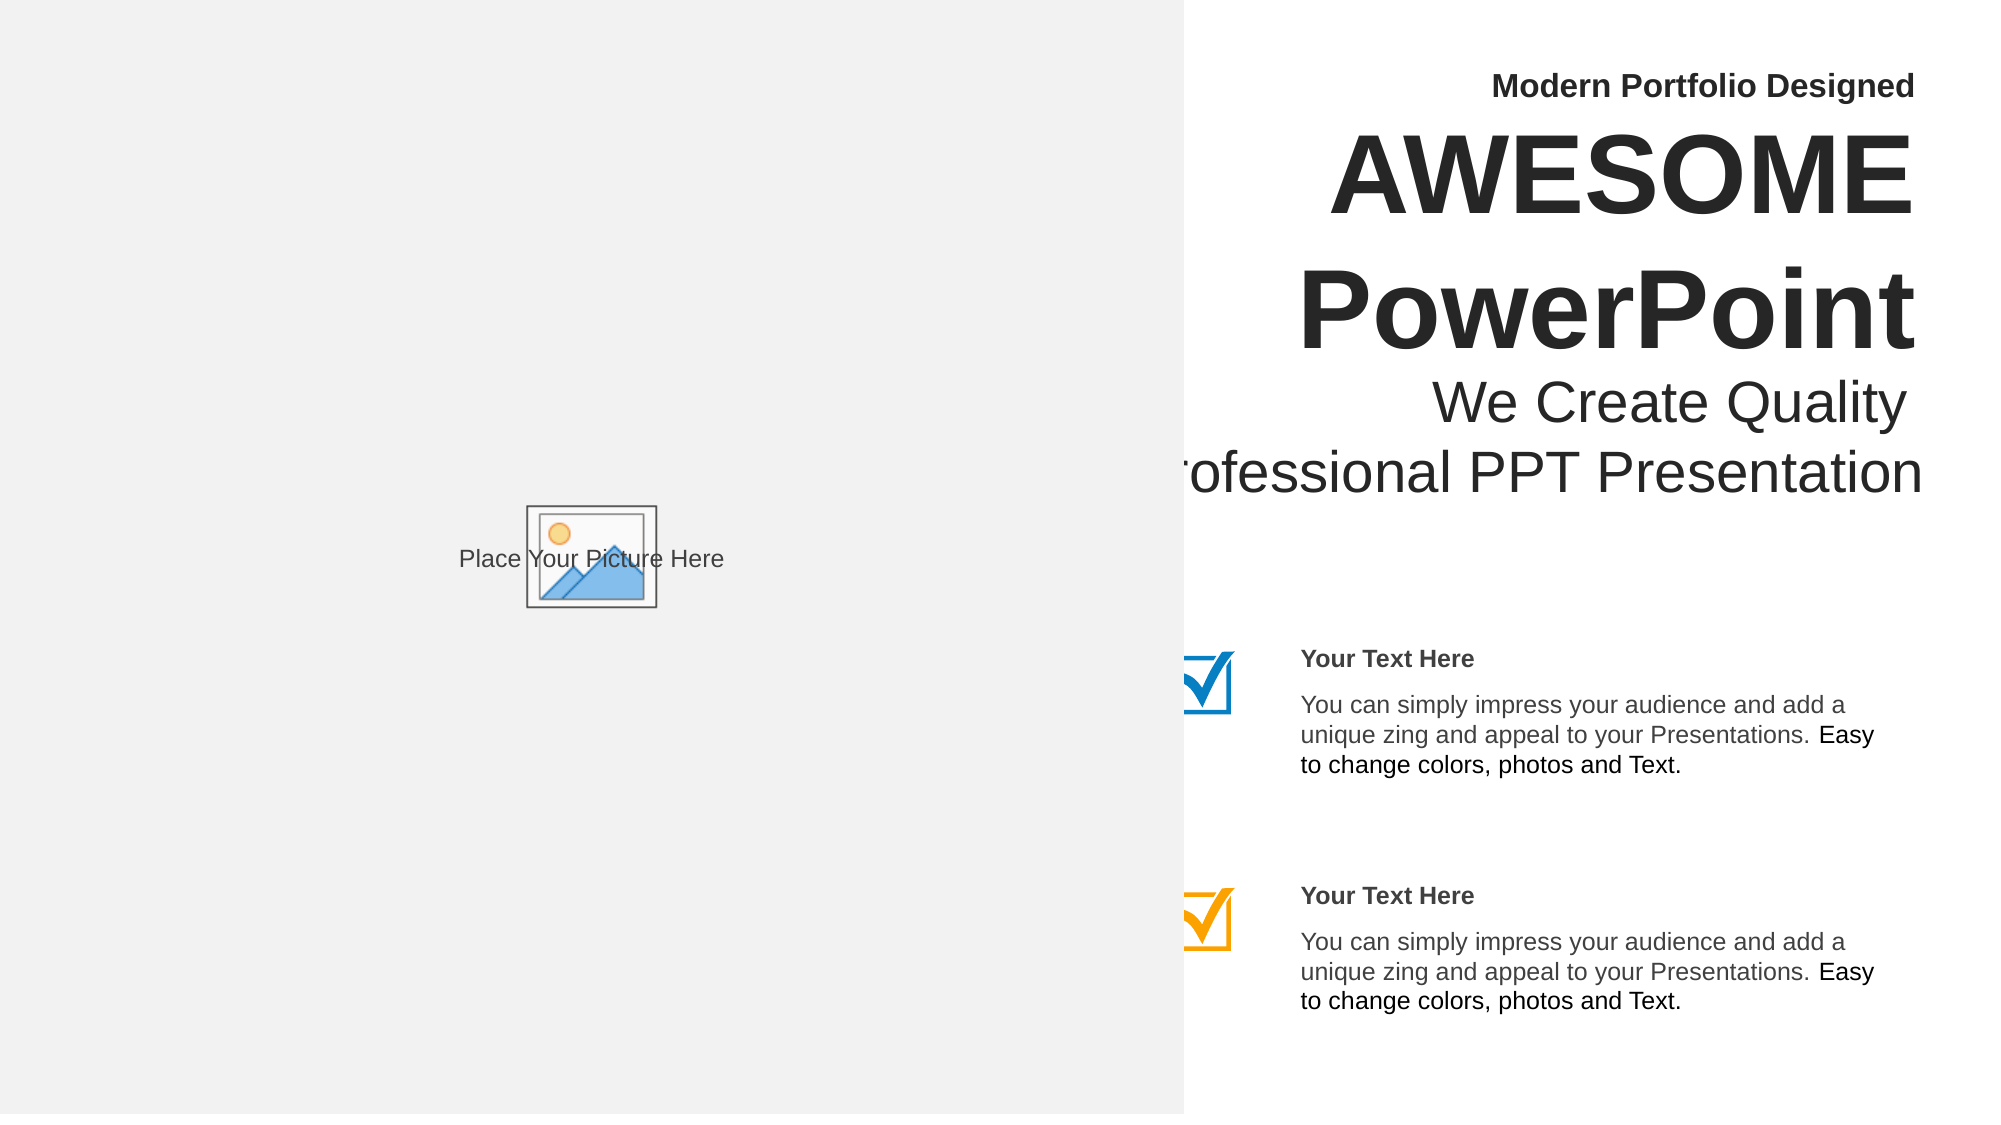

Modern Portfolio Designed
AWESOME
PowerPoint
We Create Quality
Professional PPT Presentation
Your Text Here
You can simply impress your audience and add a unique zing and appeal to your Presentations. Easy to change colors, photos and Text.

Your Text Here
You can simply impress your audience and add a unique zing and appeal to your Presentations. Easy to change colors, photos and Text.